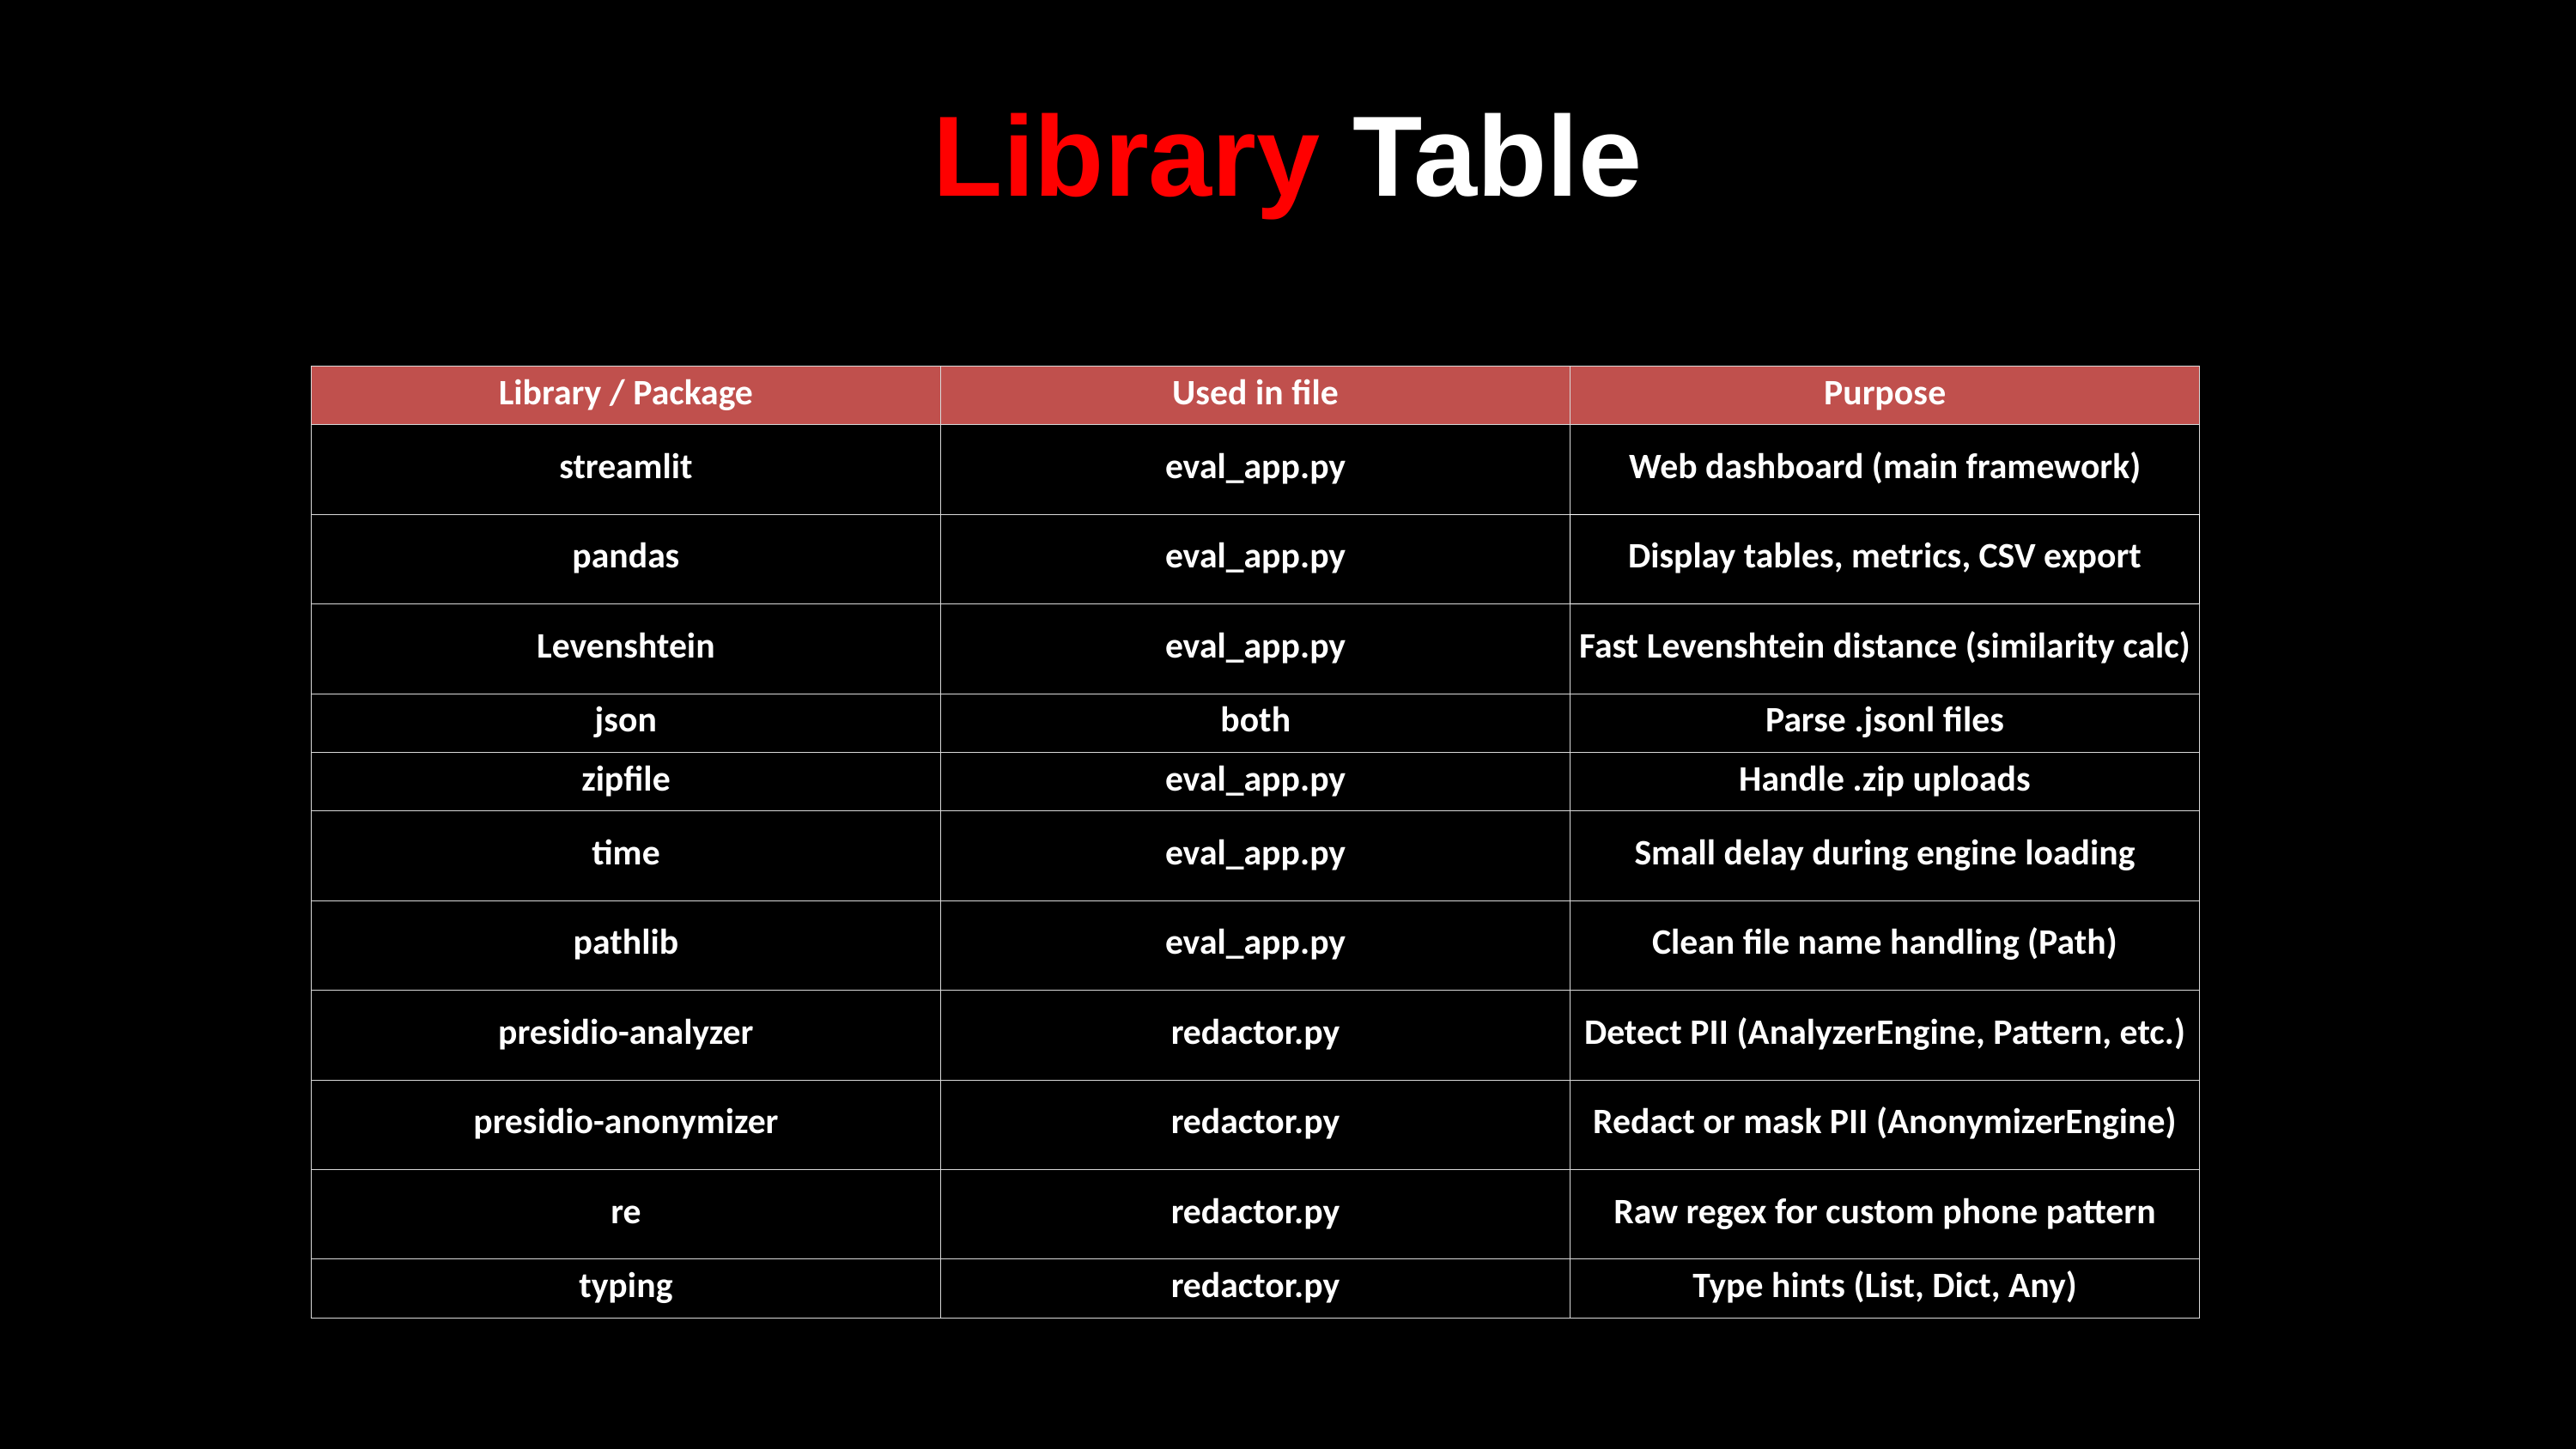

Library Table

| Library / Package | Used in file | Purpose |
| --- | --- | --- |
| streamlit | eval\_app.py | Web dashboard (main framework) |
| pandas | eval\_app.py | Display tables, metrics, CSV export |
| Levenshtein | eval\_app.py | Fast Levenshtein distance (similarity calc) |
| json | both | Parse .jsonl files |
| zipfile | eval\_app.py | Handle .zip uploads |
| time | eval\_app.py | Small delay during engine loading |
| pathlib | eval\_app.py | Clean file name handling (Path) |
| presidio-analyzer | redactor.py | Detect PII (AnalyzerEngine, Pattern, etc.) |
| presidio-anonymizer | redactor.py | Redact or mask PII (AnonymizerEngine) |
| re | redactor.py | Raw regex for custom phone pattern |
| typing | redactor.py | Type hints (List, Dict, Any) |